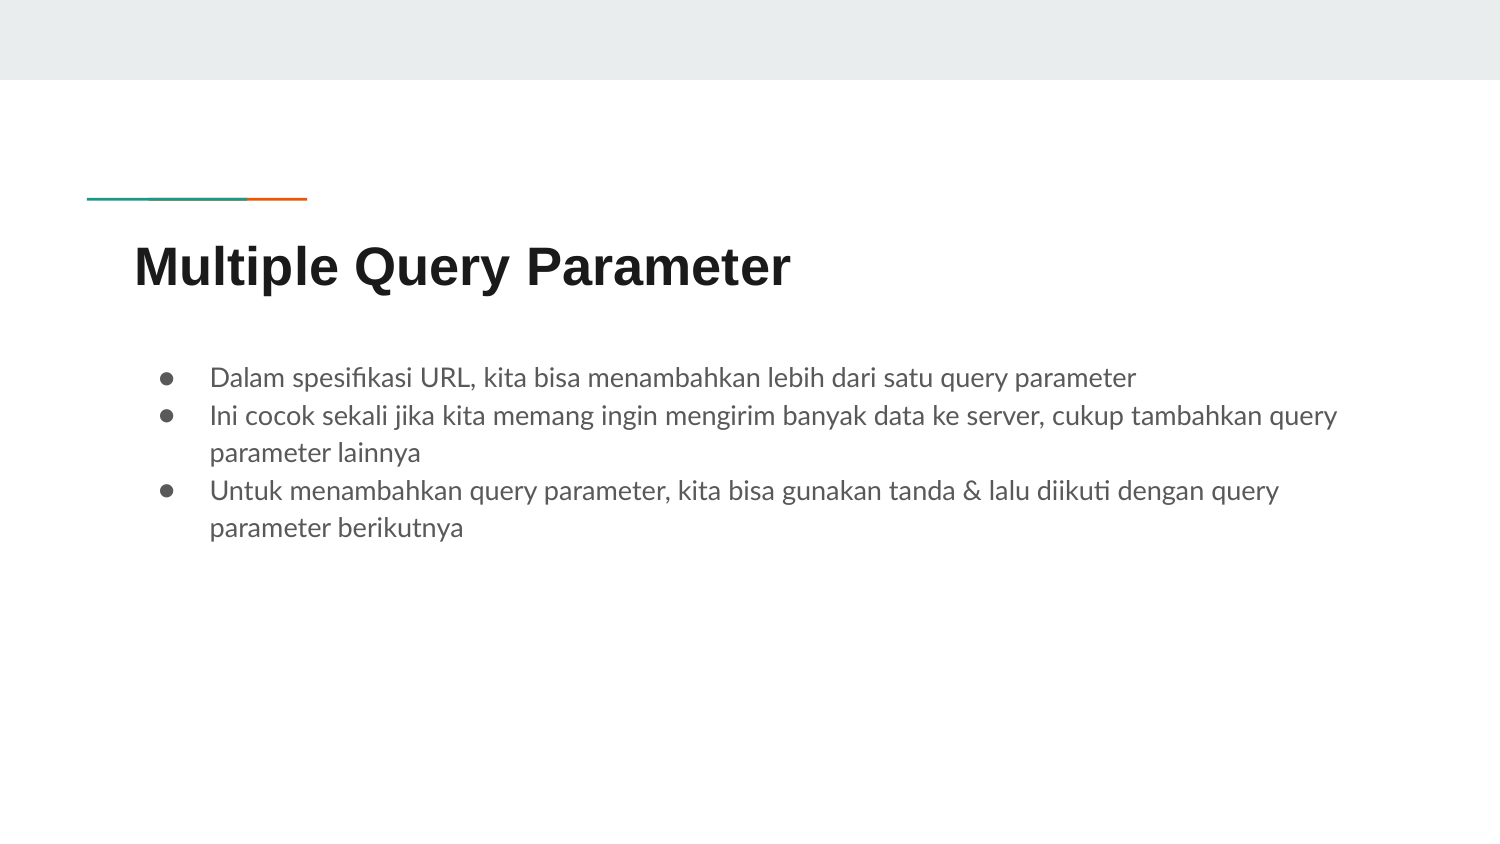

# Multiple Query Parameter
Dalam spesifikasi URL, kita bisa menambahkan lebih dari satu query parameter
Ini cocok sekali jika kita memang ingin mengirim banyak data ke server, cukup tambahkan query parameter lainnya
Untuk menambahkan query parameter, kita bisa gunakan tanda & lalu diikuti dengan query parameter berikutnya